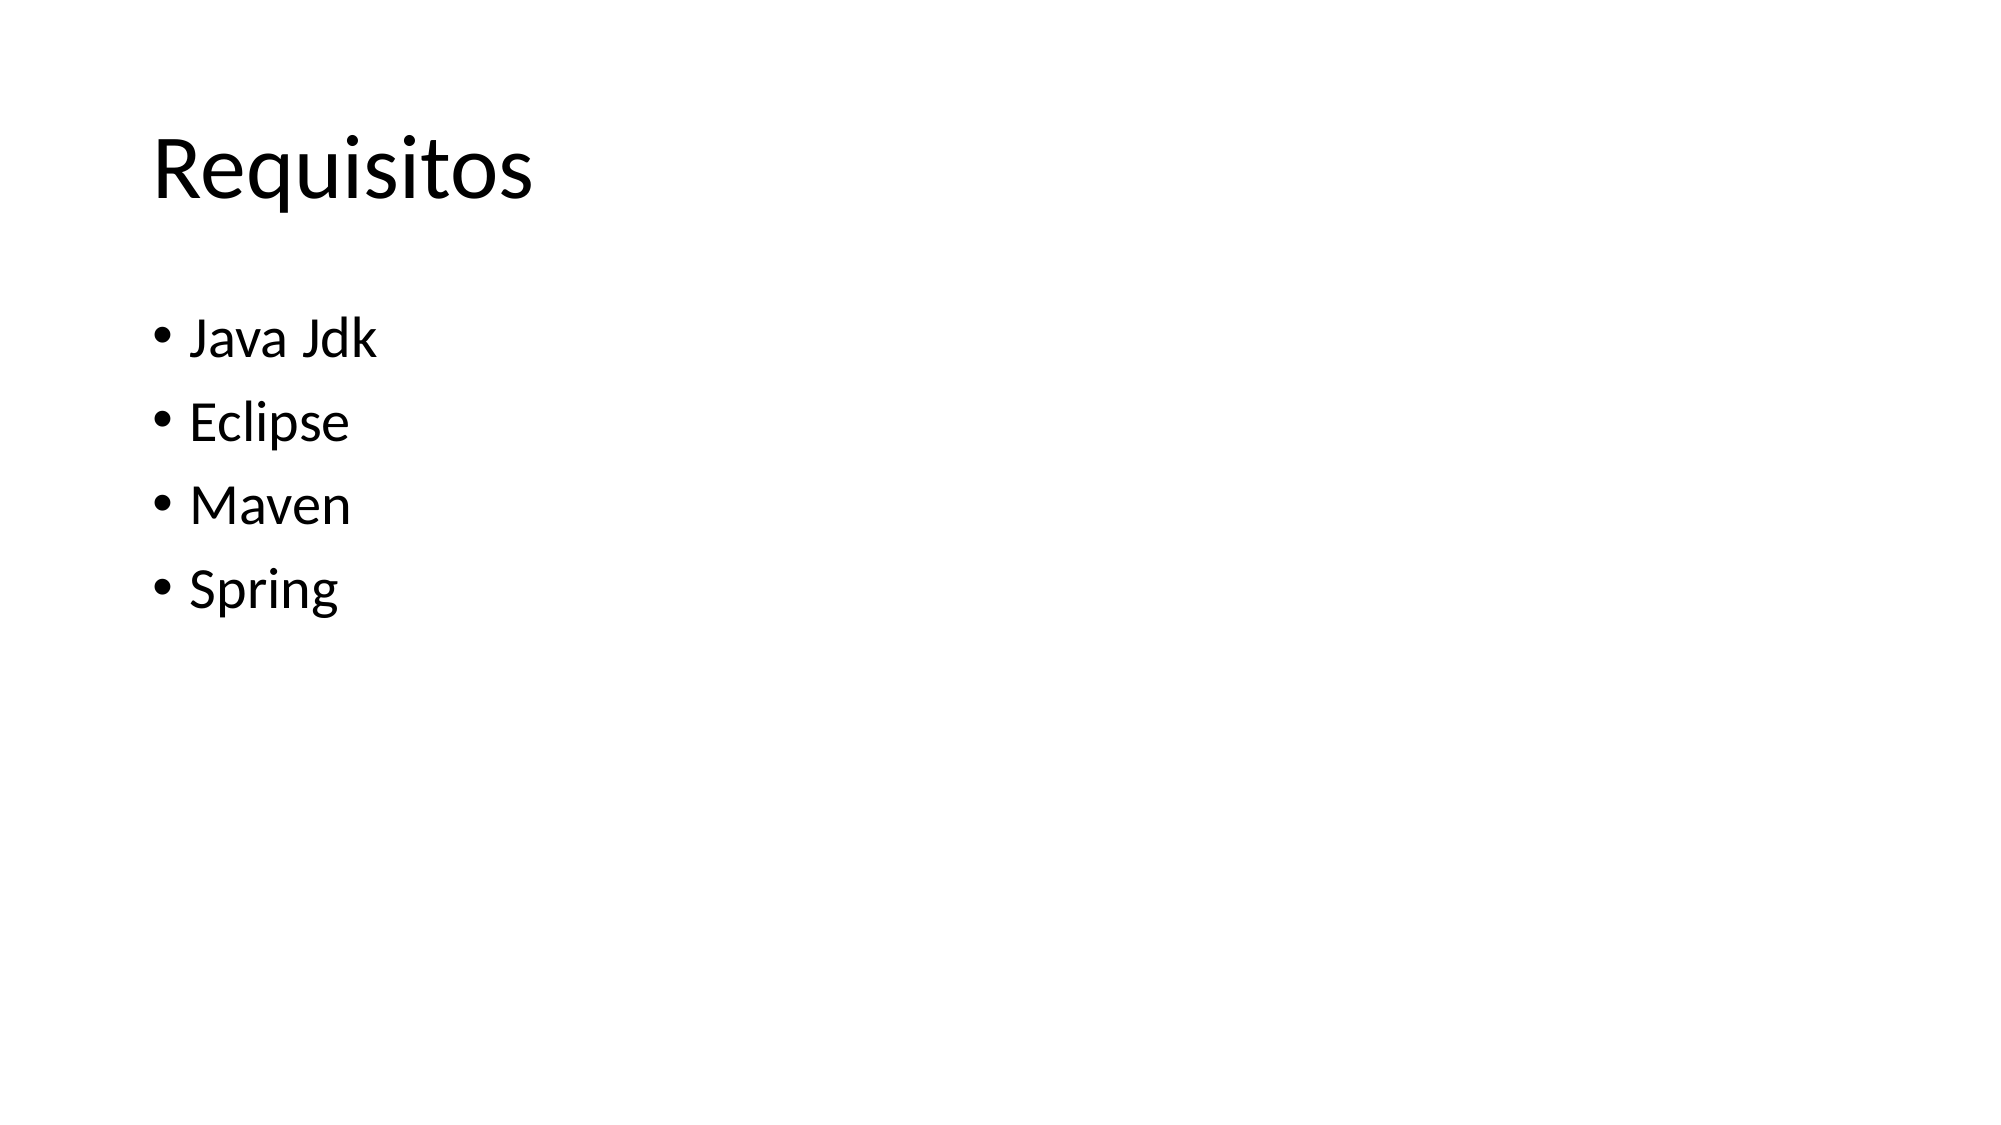

# Requisitos
Java Jdk
Eclipse
Maven
Spring